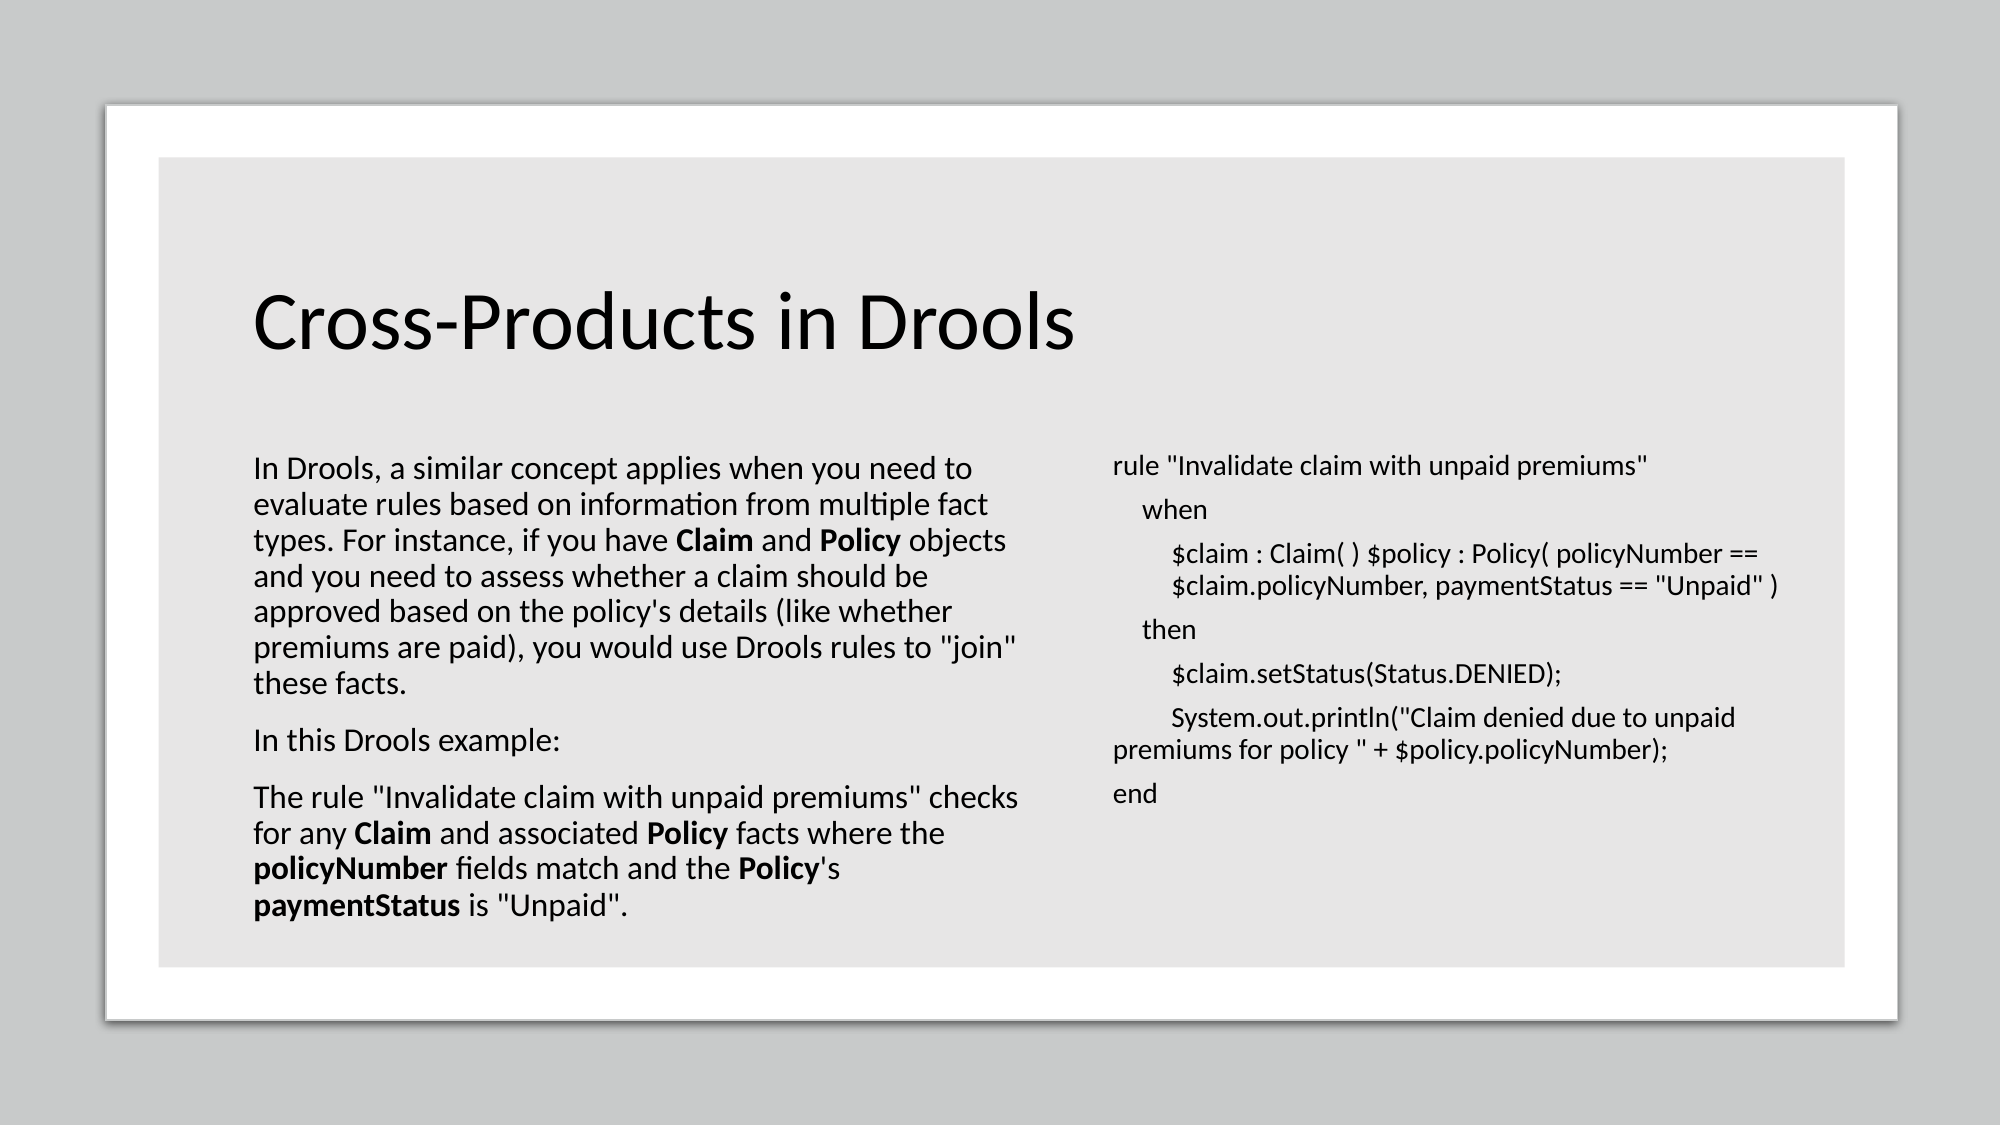

# Cross-Products in Drools
In Drools, a similar concept applies when you need to evaluate rules based on information from multiple fact types. For instance, if you have Claim and Policy objects and you need to assess whether a claim should be approved based on the policy's details (like whether premiums are paid), you would use Drools rules to "join" these facts.
In this Drools example:
The rule "Invalidate claim with unpaid premiums" checks for any Claim and associated Policy facts where the policyNumber fields match and the Policy's paymentStatus is "Unpaid".
rule "Invalidate claim with unpaid premiums"
 when
  $claim : Claim( ) $policy : Policy( policyNumber ==                   $claim.policyNumber, paymentStatus == "Unpaid" )
 then
  $claim.setStatus(Status.DENIED);
  System.out.println("Claim denied due to unpaid premiums for policy " + $policy.policyNumber);
end